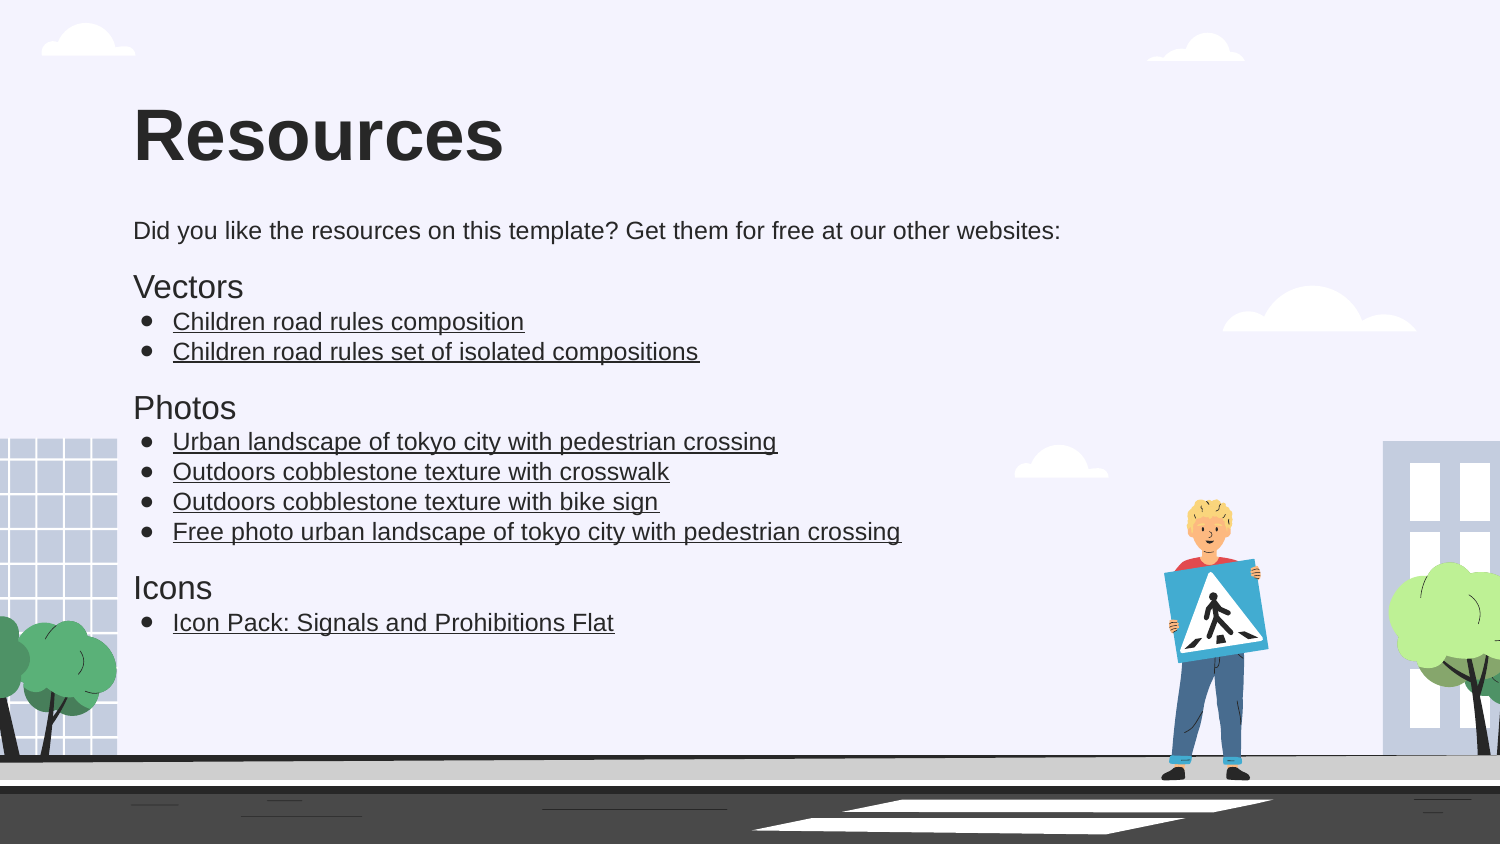

# Resources
Did you like the resources on this template? Get them for free at our other websites:
Vectors
Children road rules composition
Children road rules set of isolated compositions
Photos
Urban landscape of tokyo city with pedestrian crossing
Outdoors cobblestone texture with crosswalk
Outdoors cobblestone texture with bike sign
Free photo urban landscape of tokyo city with pedestrian crossing
Icons
Icon Pack: Signals and Prohibitions Flat